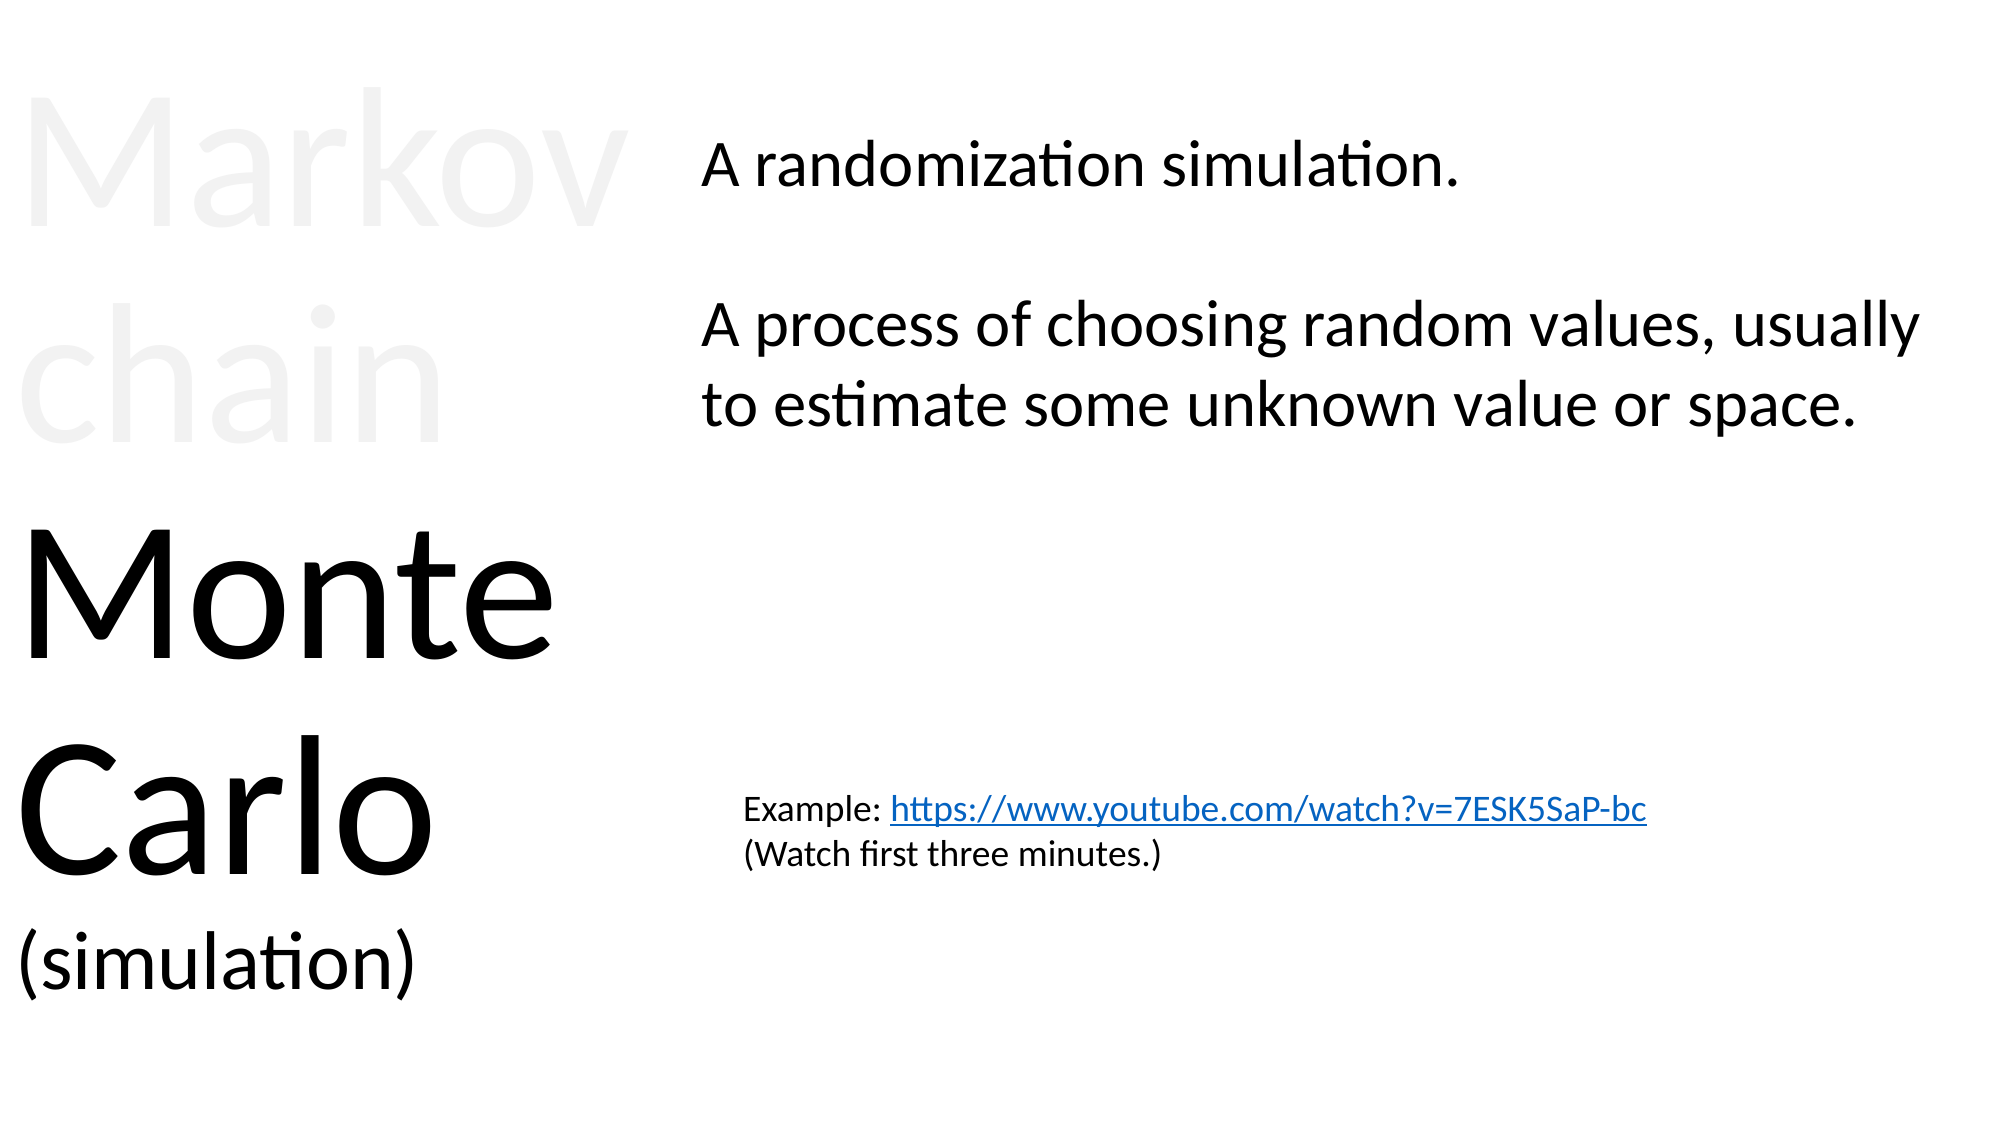

# Markov chain Monte Carlo (simulation)
A randomization simulation.

A process of choosing random values, usually to estimate some unknown value or space.
Example: https://www.youtube.com/watch?v=7ESK5SaP-bc
(Watch first three minutes.)